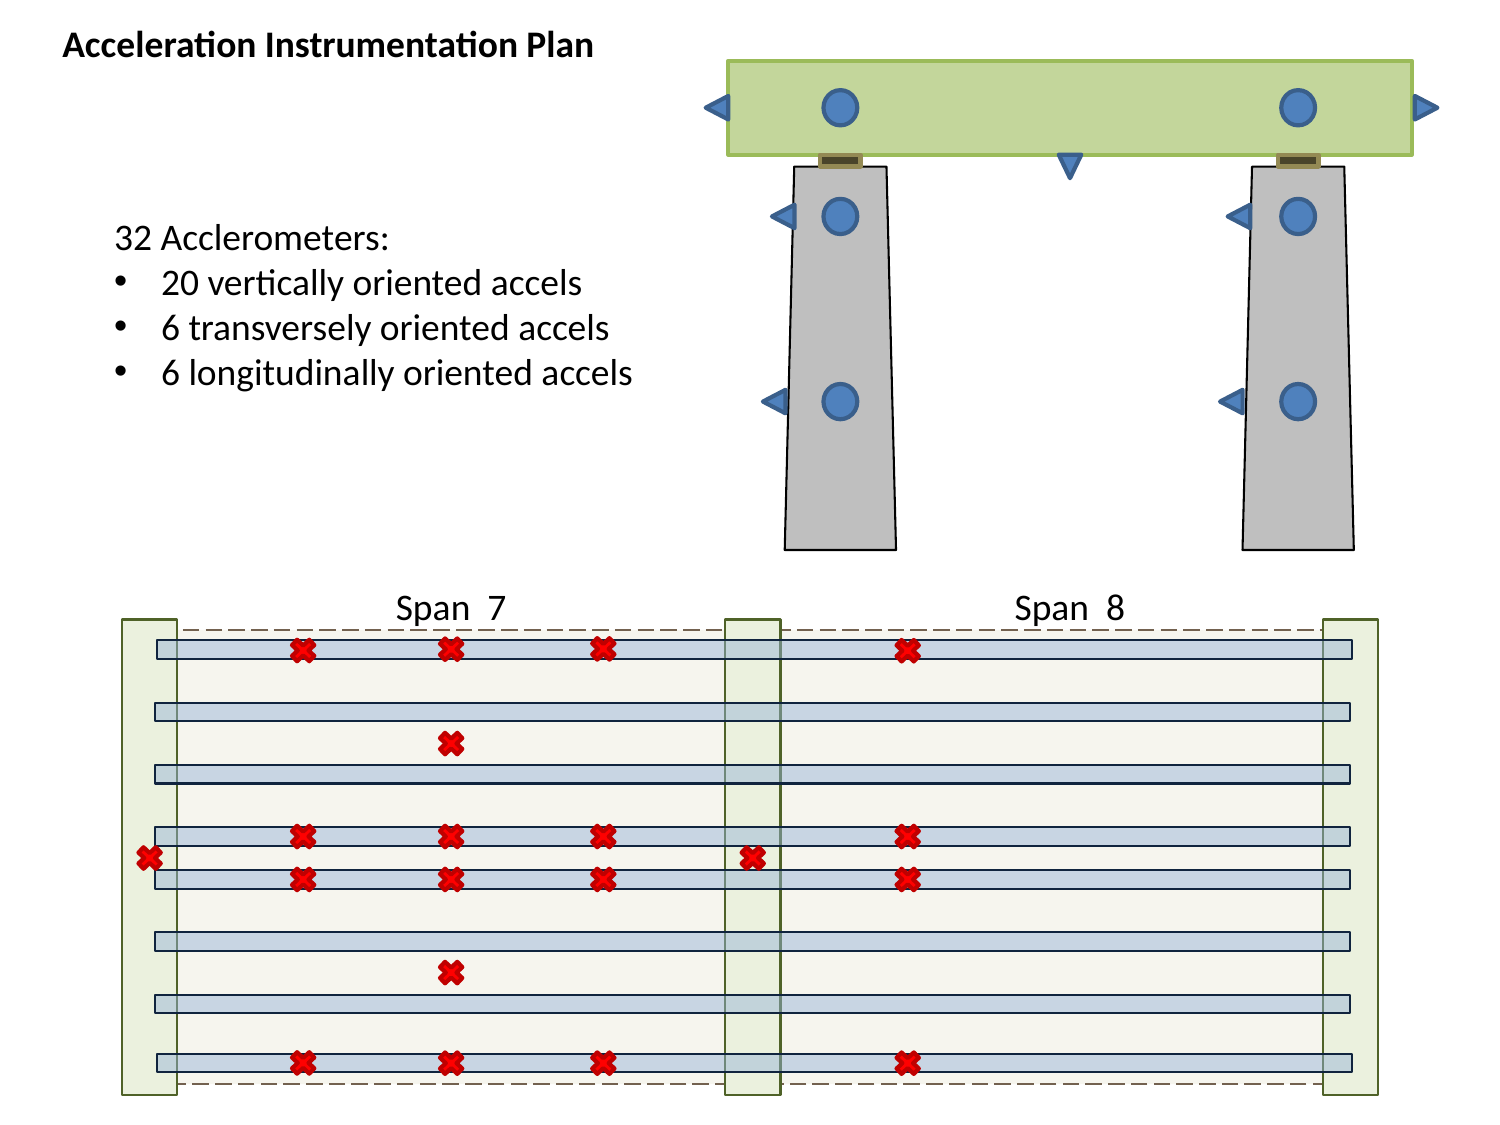

Acceleration Instrumentation Plan

32 Acclerometers:
20 vertically oriented accels
6 transversely oriented accels
6 longitudinally oriented accels

Span  7
Span  8